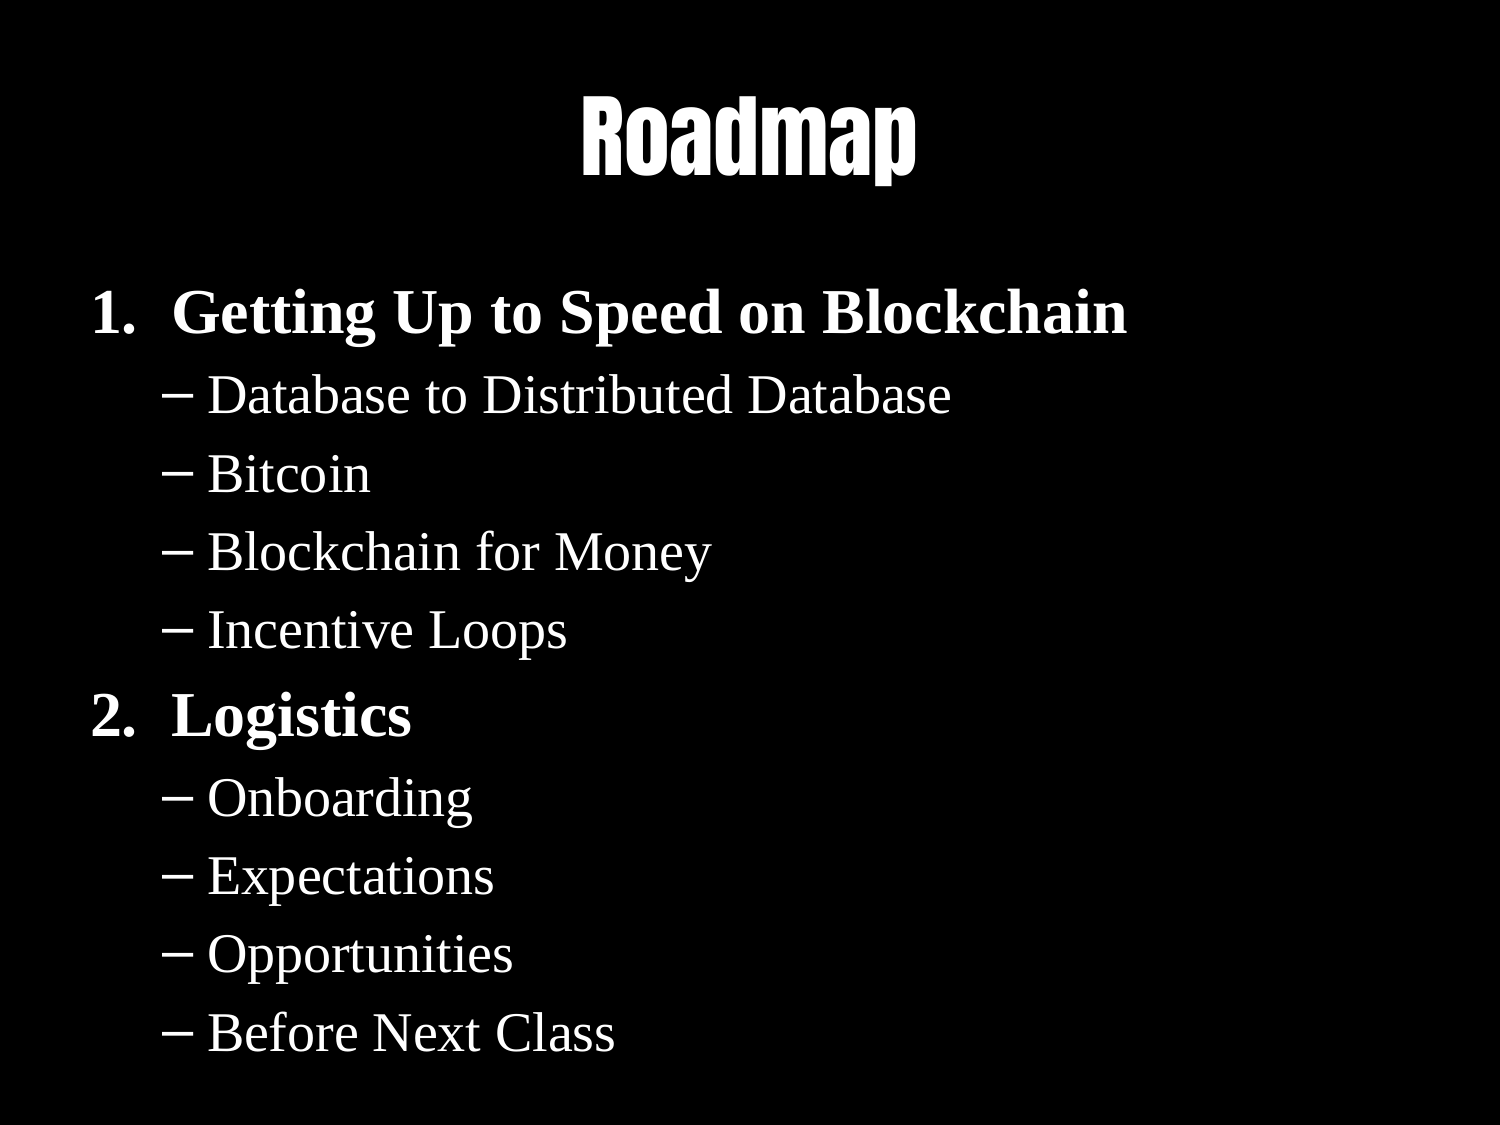

# Roadmap
Getting Up to Speed on Blockchain
Database to Distributed Database
Bitcoin
Blockchain for Money
Incentive Loops
Logistics
Onboarding
Expectations
Opportunities
Before Next Class